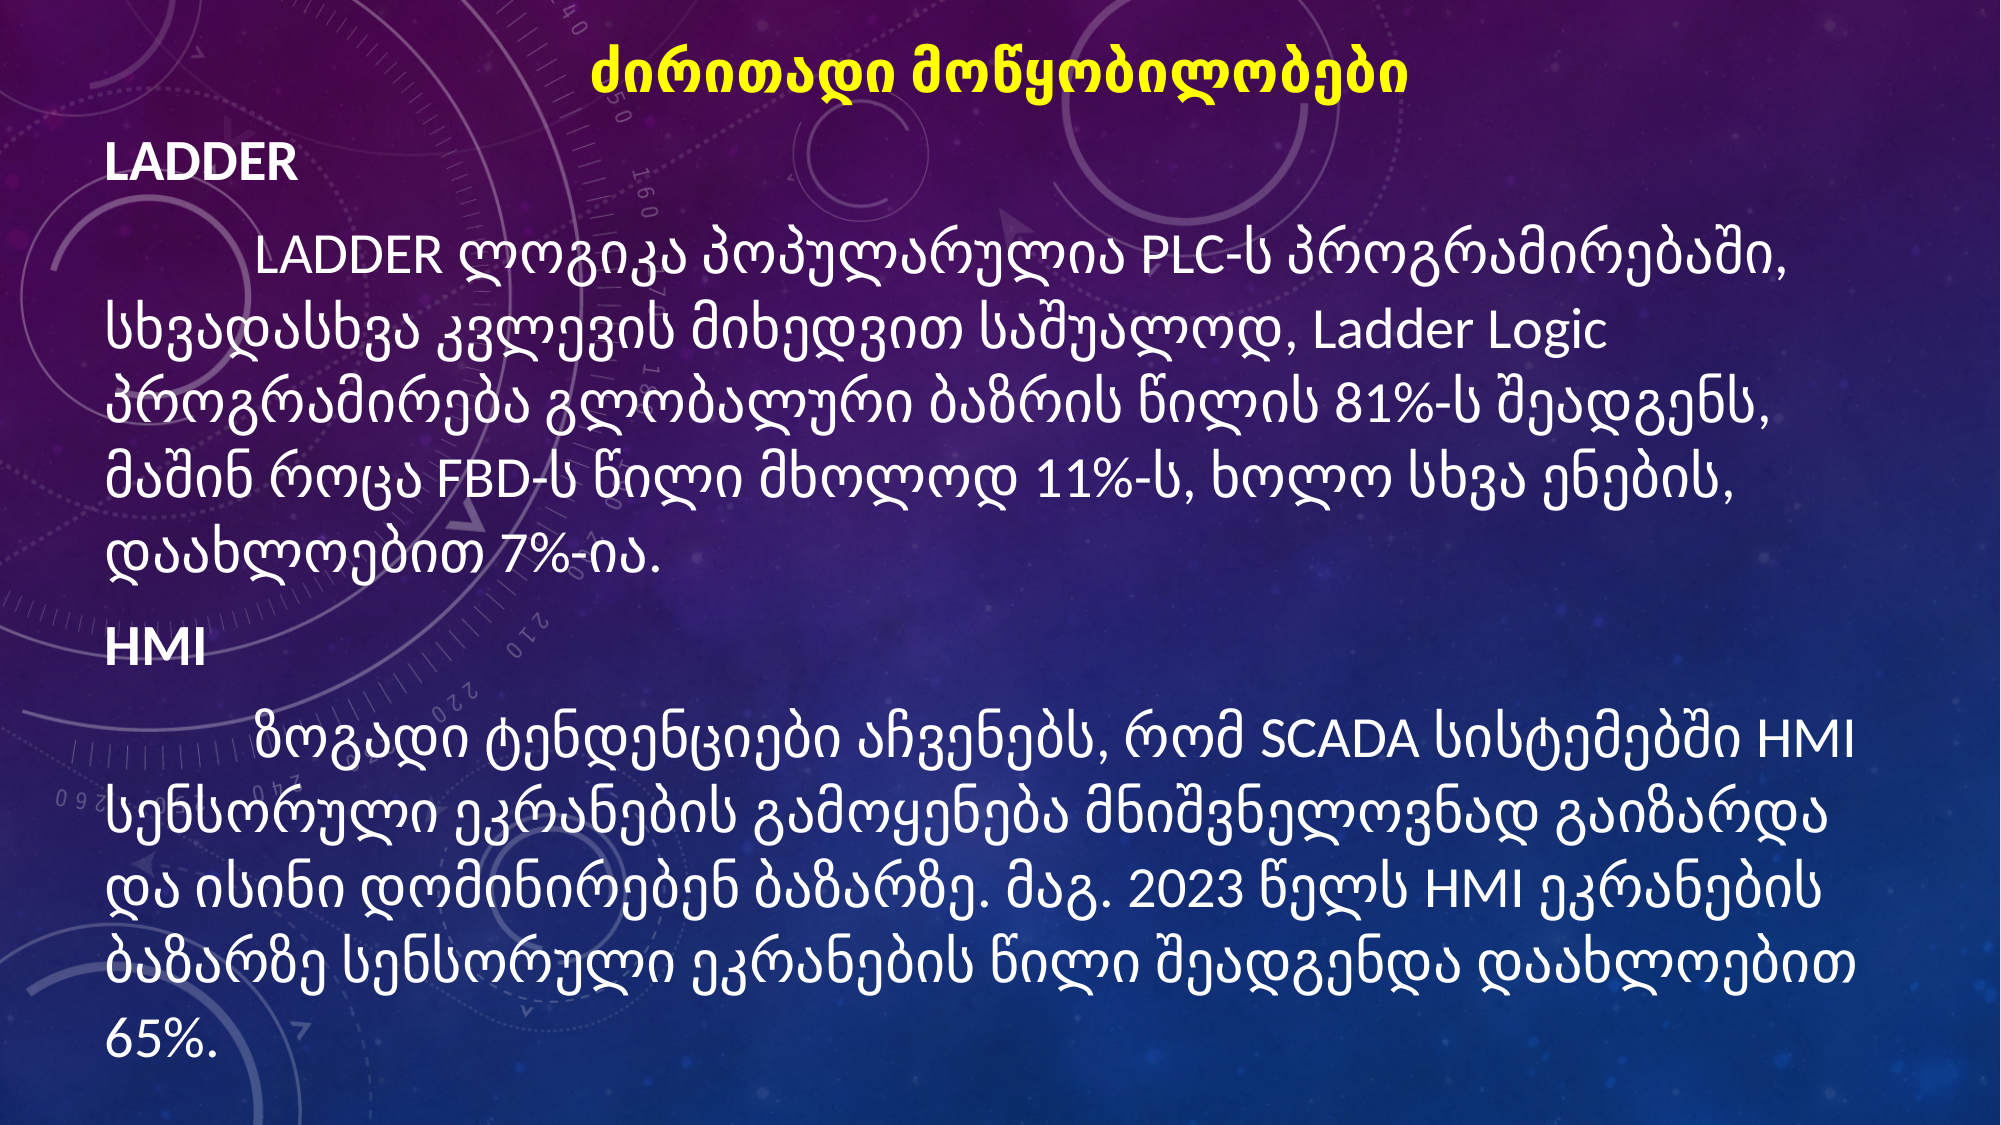

ძირითადი მოწყობილობები
LADDER
	LADDER ლოგიკა პოპულარულია PLC-ს პროგრამირებაში, სხვადასხვა კვლევის მიხედვით საშუალოდ, Ladder Logic პროგრამირება გლობალური ბაზრის წილის 81%-ს შეადგენს, მაშინ როცა FBD-ს წილი მხოლოდ 11%-ს, ხოლო სხვა ენების, დაახლოებით 7%-ია.
HMI
	ზოგადი ტენდენციები აჩვენებს, რომ SCADA სისტემებში HMI სენსორული ეკრანების გამოყენება მნიშვნელოვნად გაიზარდა და ისინი დომინირებენ ბაზარზე. მაგ. 2023 წელს HMI ეკრანების ბაზარზე სენსორული ეკრანების წილი შეადგენდა დაახლოებით 65%.